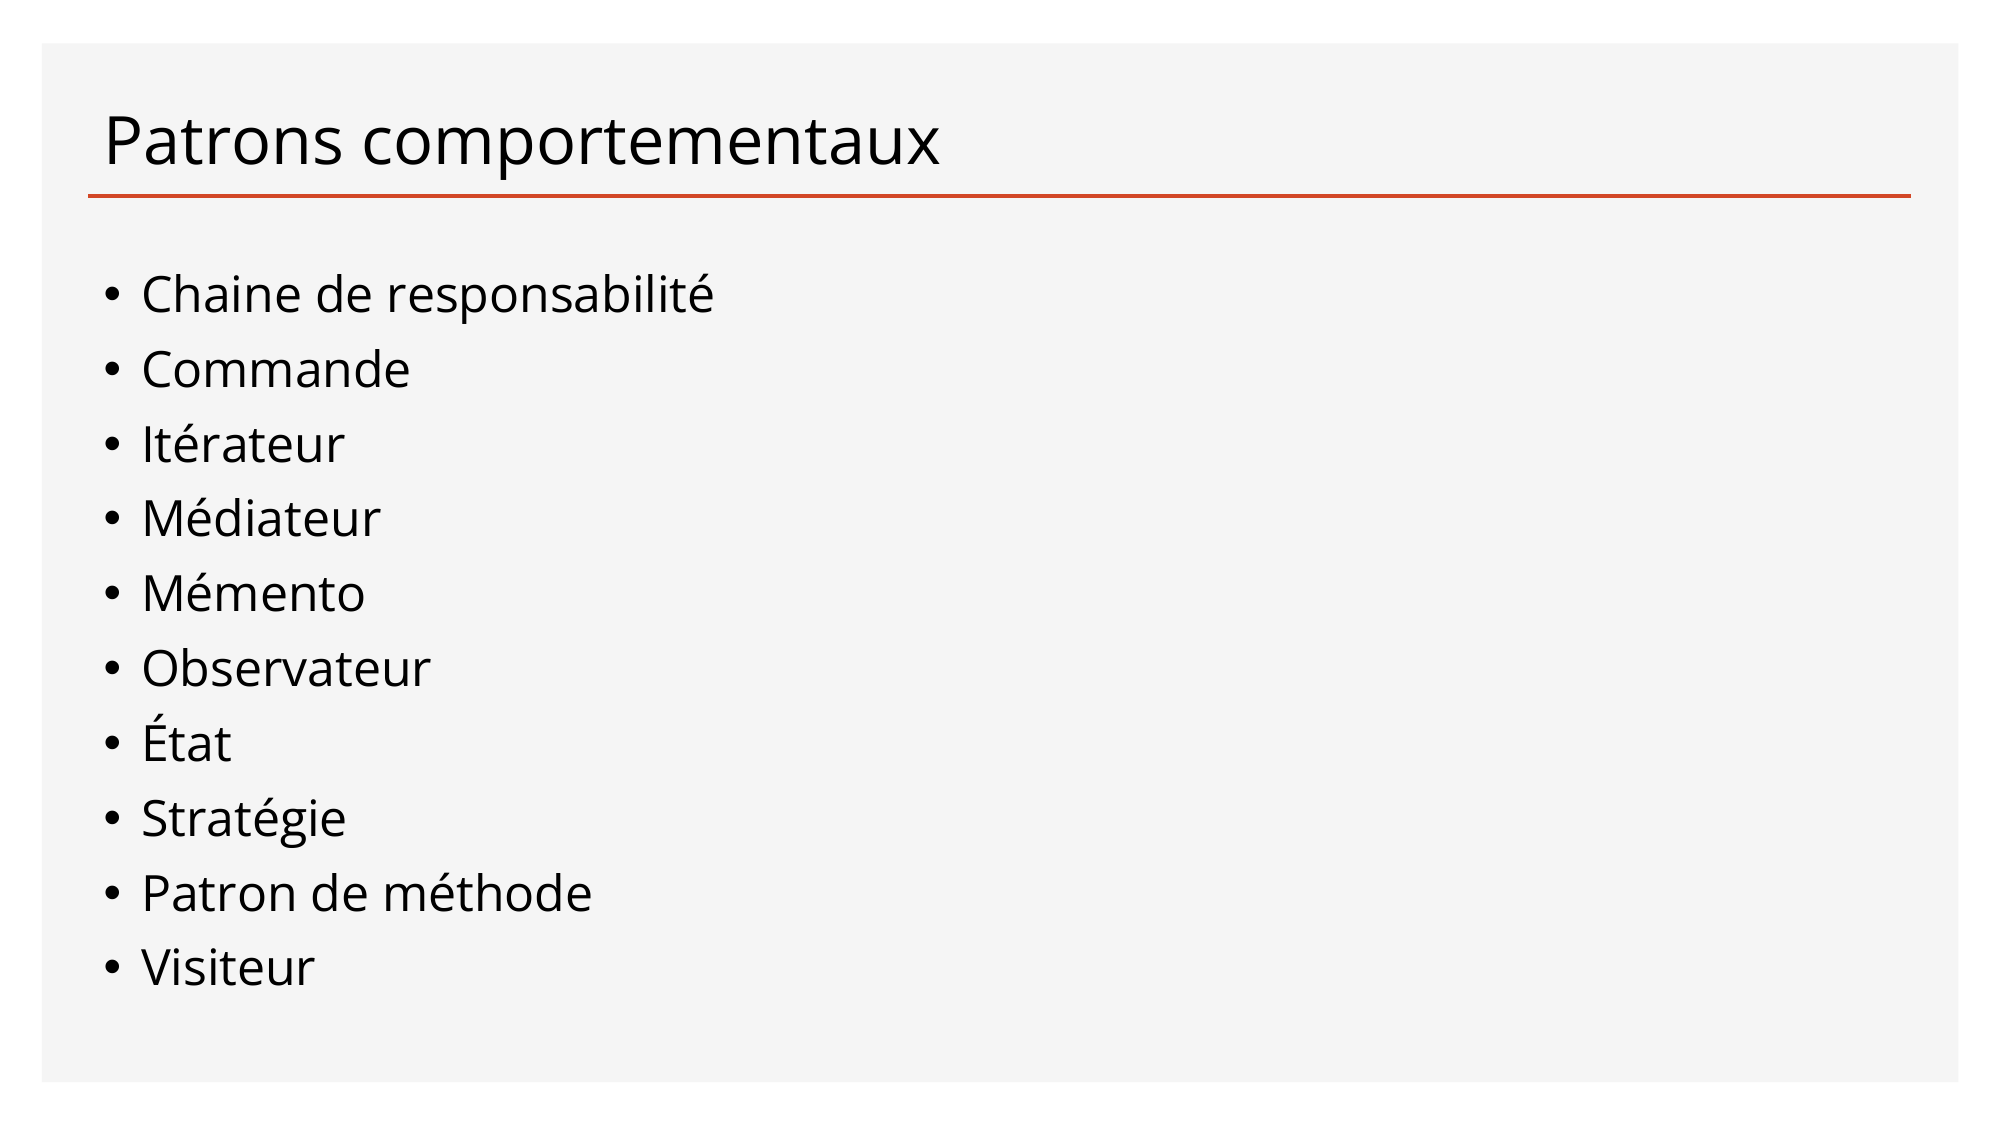

# Patrons comportementaux
Chaine de responsabilité
Commande
Itérateur
Médiateur
Mémento
Observateur
État
Stratégie
Patron de méthode
Visiteur